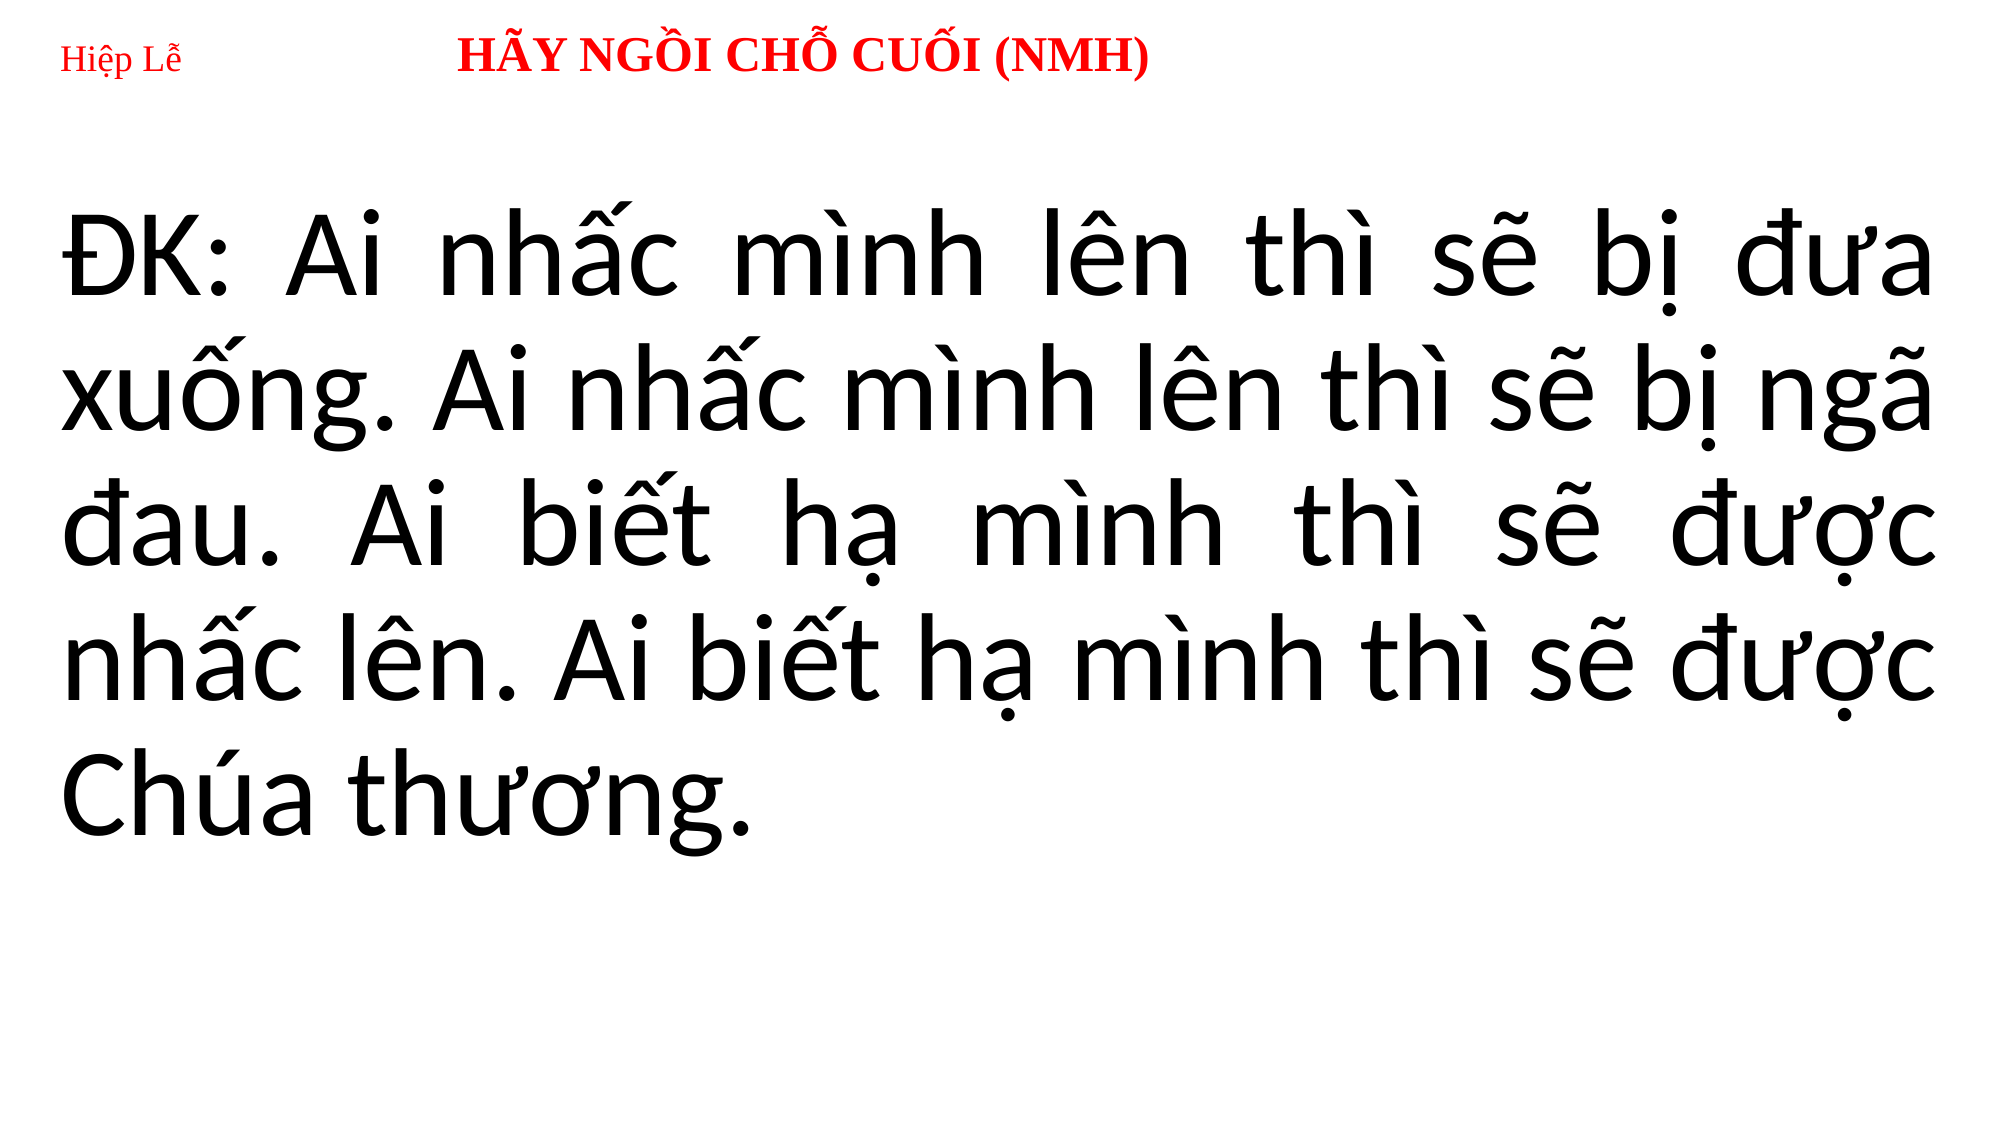

# Hiệp Lễ                             HÃY NGỒI CHỖ CUỐI (NMH)
ĐK: Ai nhấc mình lên thì sẽ bị đưa xuống. Ai nhấc mình lên thì sẽ bị ngã đau. Ai biết hạ mình thì sẽ được nhấc lên. Ai biết hạ mình thì sẽ được Chúa thương.